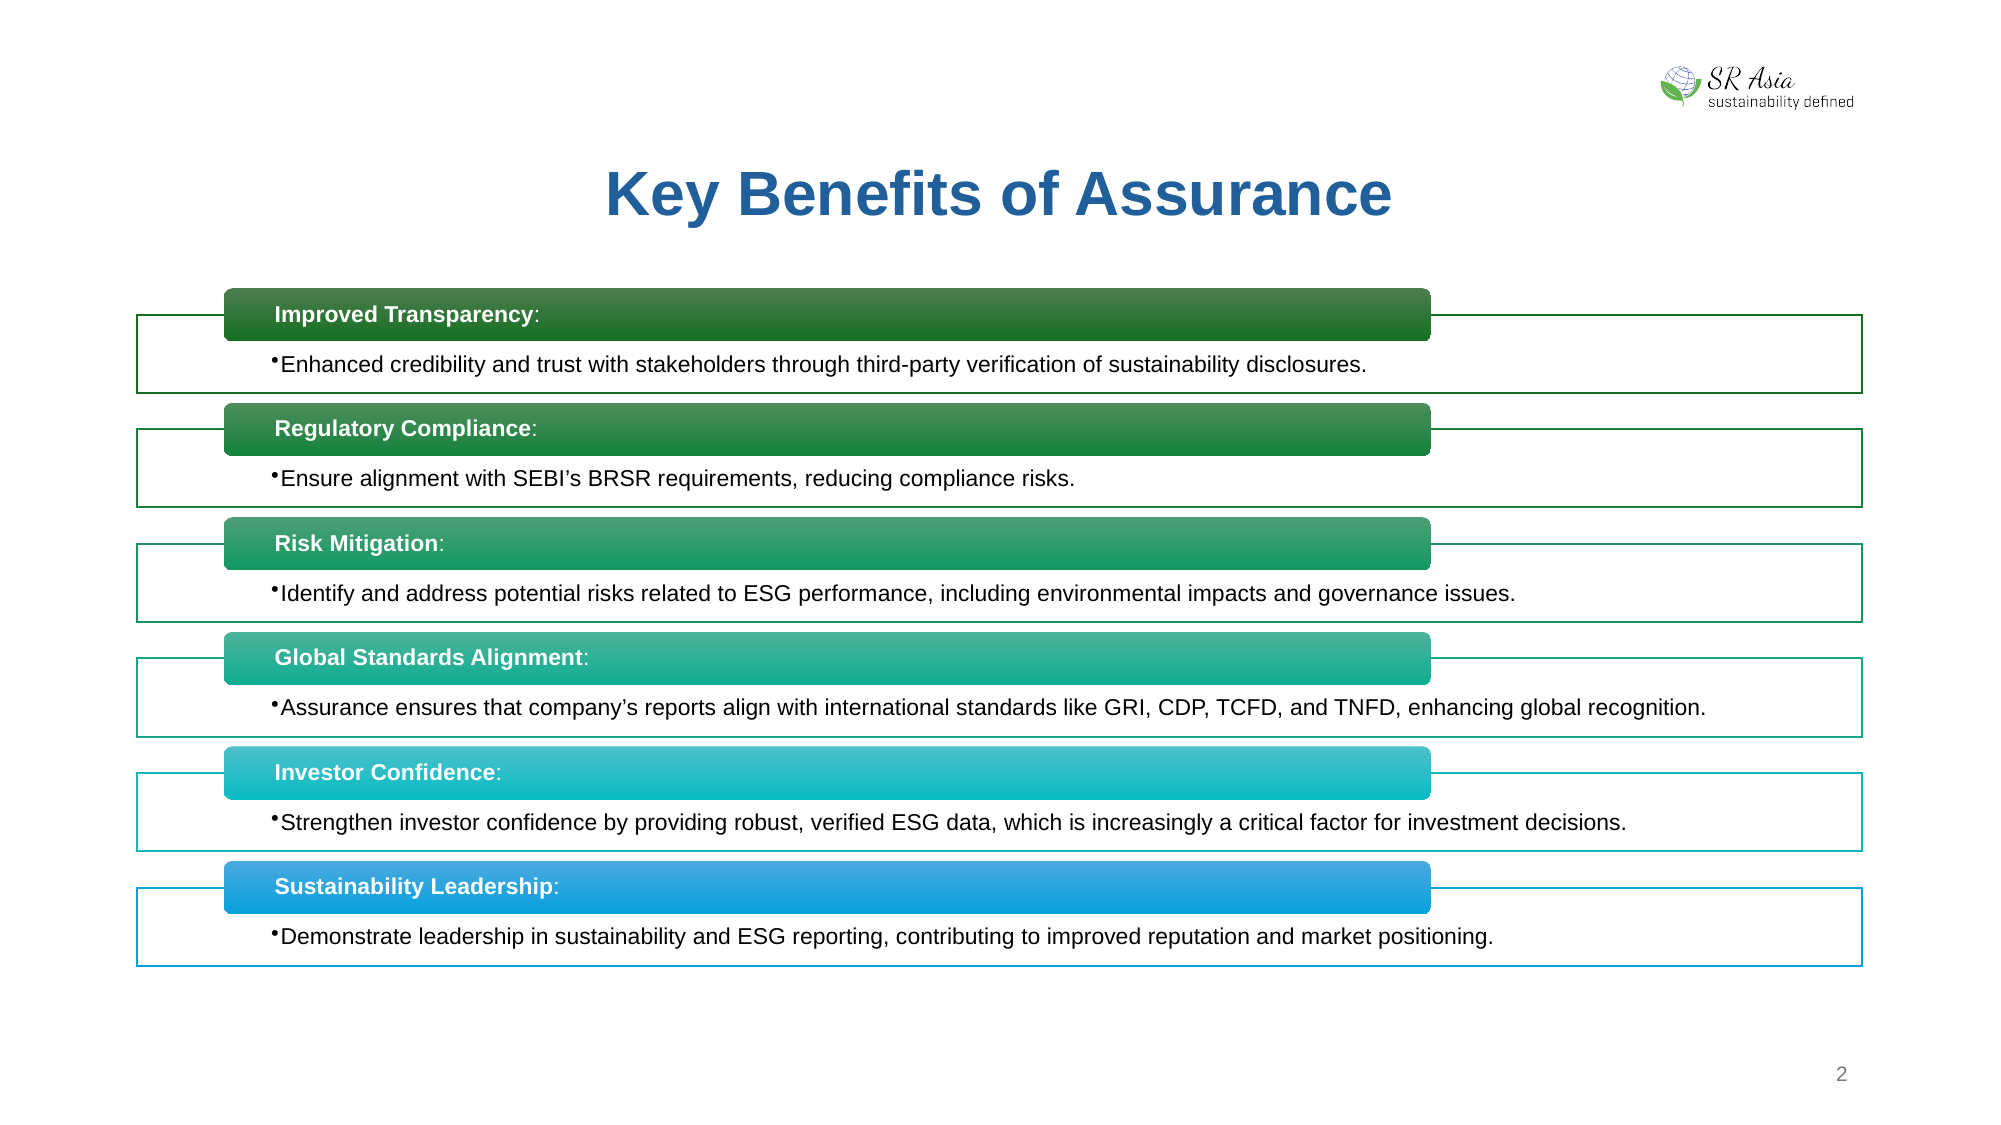

# Key Benefits of Assurance
Enhanced credibility and trust with stakeholders through third-party verification of sustainability disclosures.
Improved Transparency:
Ensure alignment with SEBI’s BRSR requirements, reducing compliance risks.
Regulatory Compliance:
Identify and address potential risks related to ESG performance, including environmental impacts and governance issues.
Risk Mitigation:
Assurance ensures that company’s reports align with international standards like GRI, CDP, TCFD, and TNFD, enhancing global recognition.
Global Standards Alignment:
Strengthen investor confidence by providing robust, verified ESG data, which is increasingly a critical factor for investment decisions.
Investor Confidence:
Demonstrate leadership in sustainability and ESG reporting, contributing to improved reputation and market positioning.
Sustainability Leadership:
2